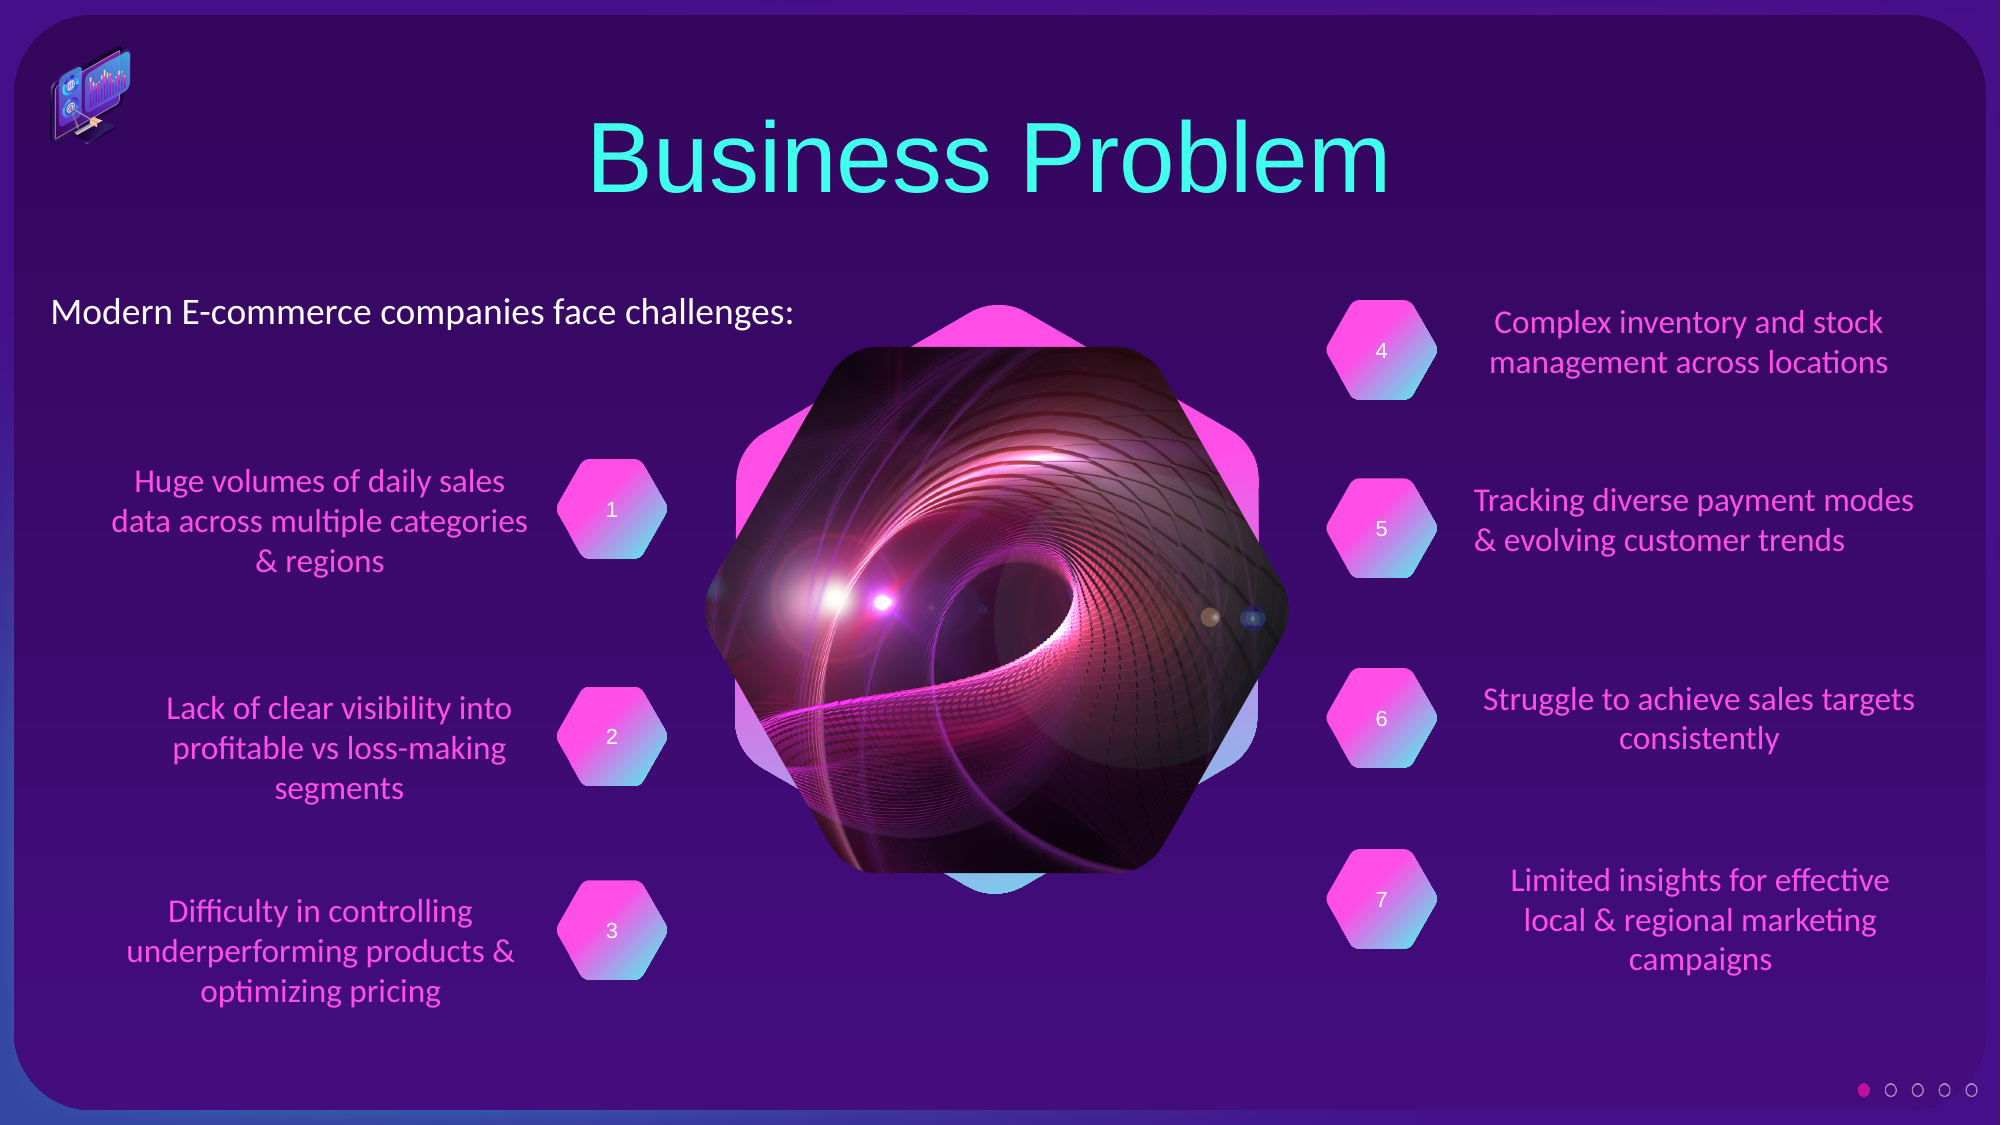

Business Problem
Modern E-commerce companies face challenges:
Complex inventory and stock management across locations
4

Huge volumes of daily sales data across multiple categories & regions
1
Tracking diverse payment modes & evolving customer trends
5
6
Struggle to achieve sales targets consistently
Lack of clear visibility into profitable vs loss-making segments
2
7
Limited insights for effective local & regional marketing campaigns
3
Difficulty in controlling underperforming products & optimizing pricing